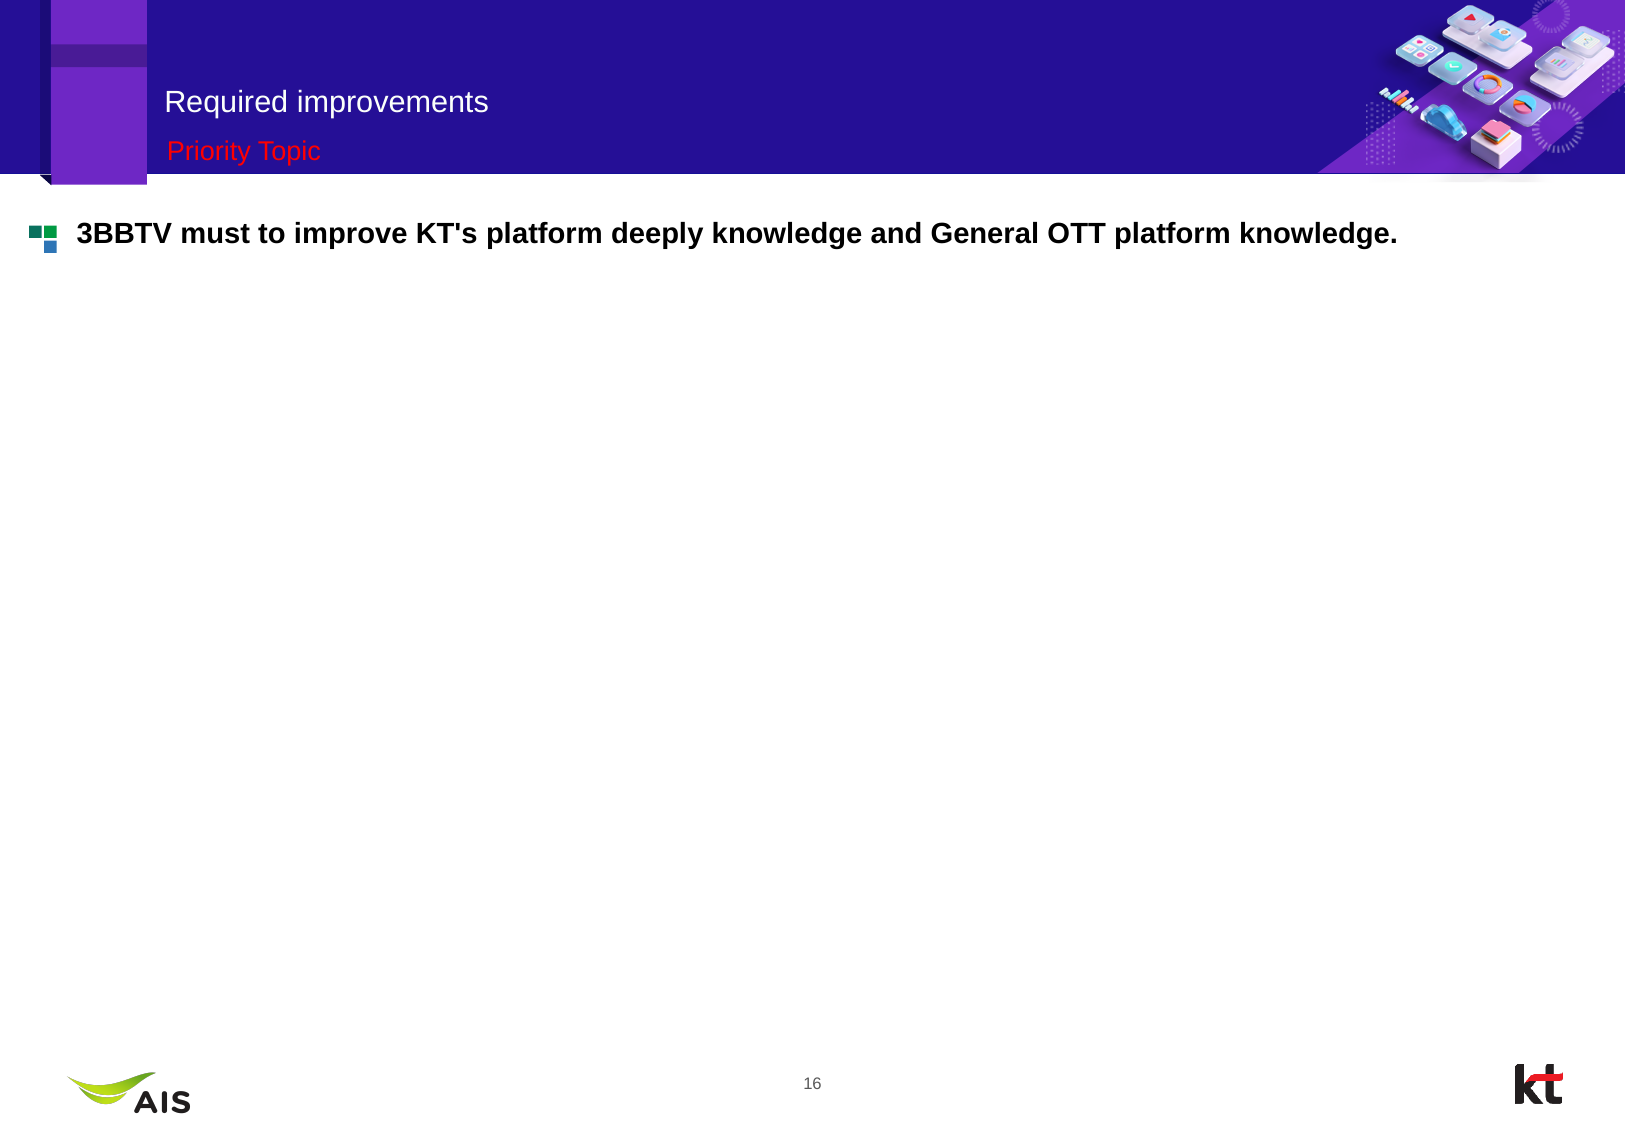

Required improvements
10
Priority Topic
3BBTV must to improve KT's platform deeply knowledge and General OTT platform knowledge.